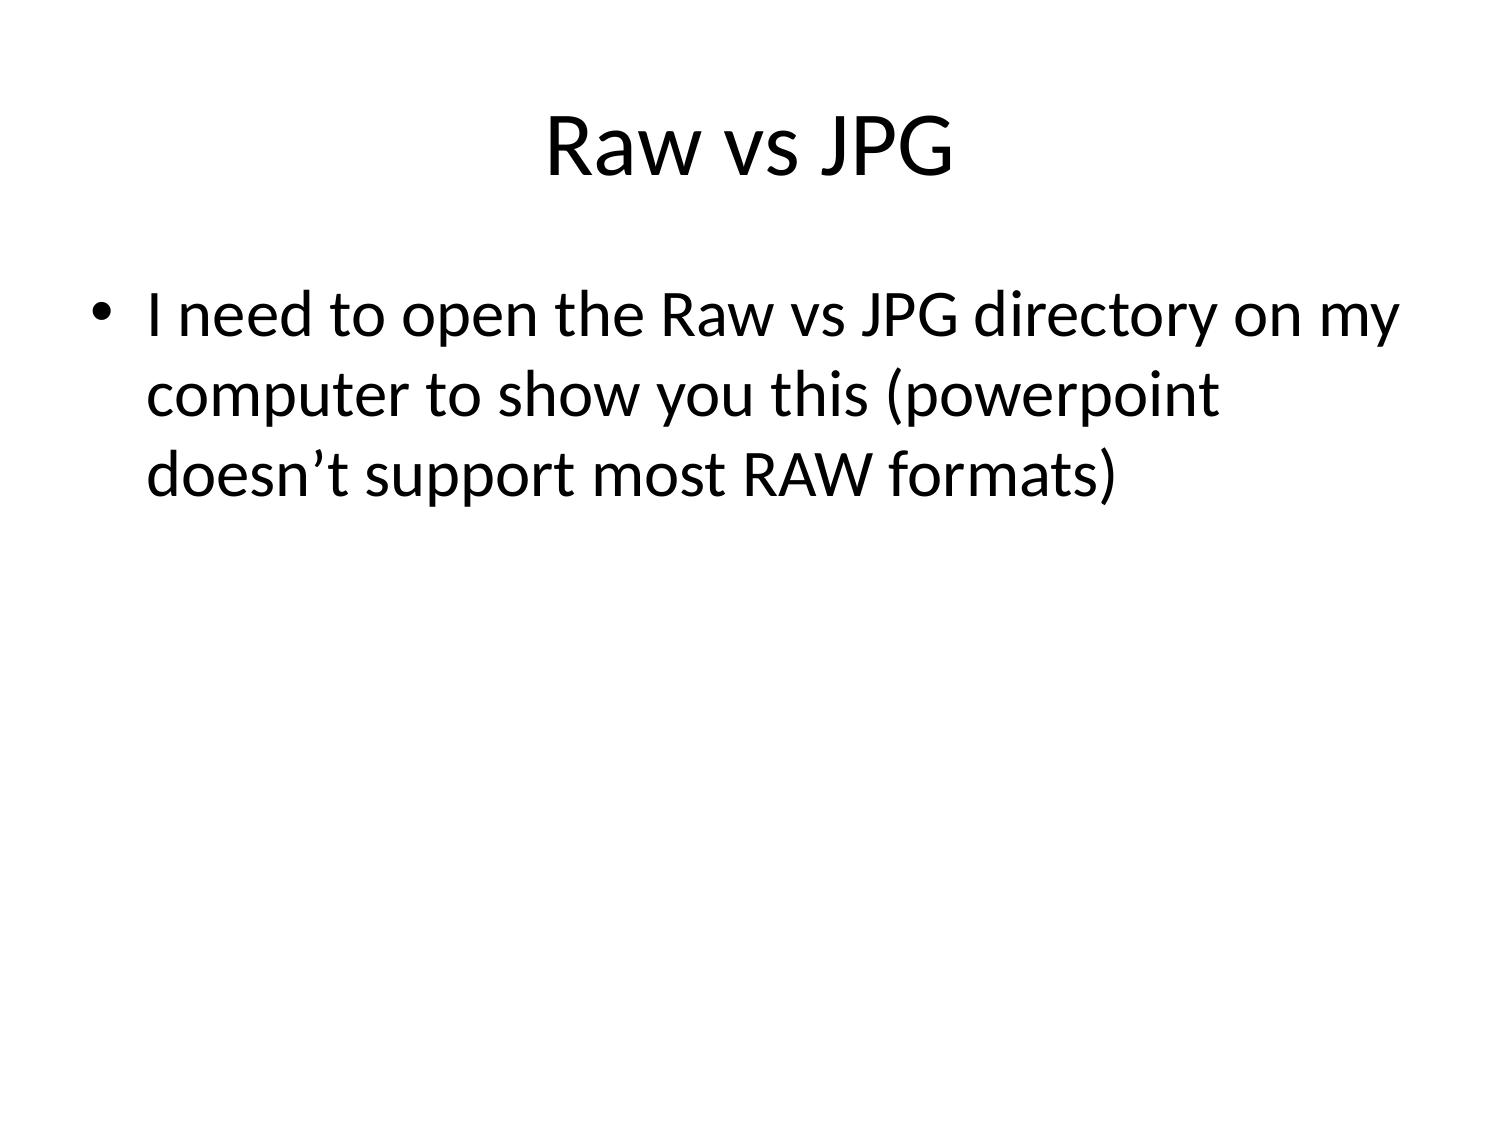

# Raw vs JPG
I need to open the Raw vs JPG directory on my computer to show you this (powerpoint doesn’t support most RAW formats)